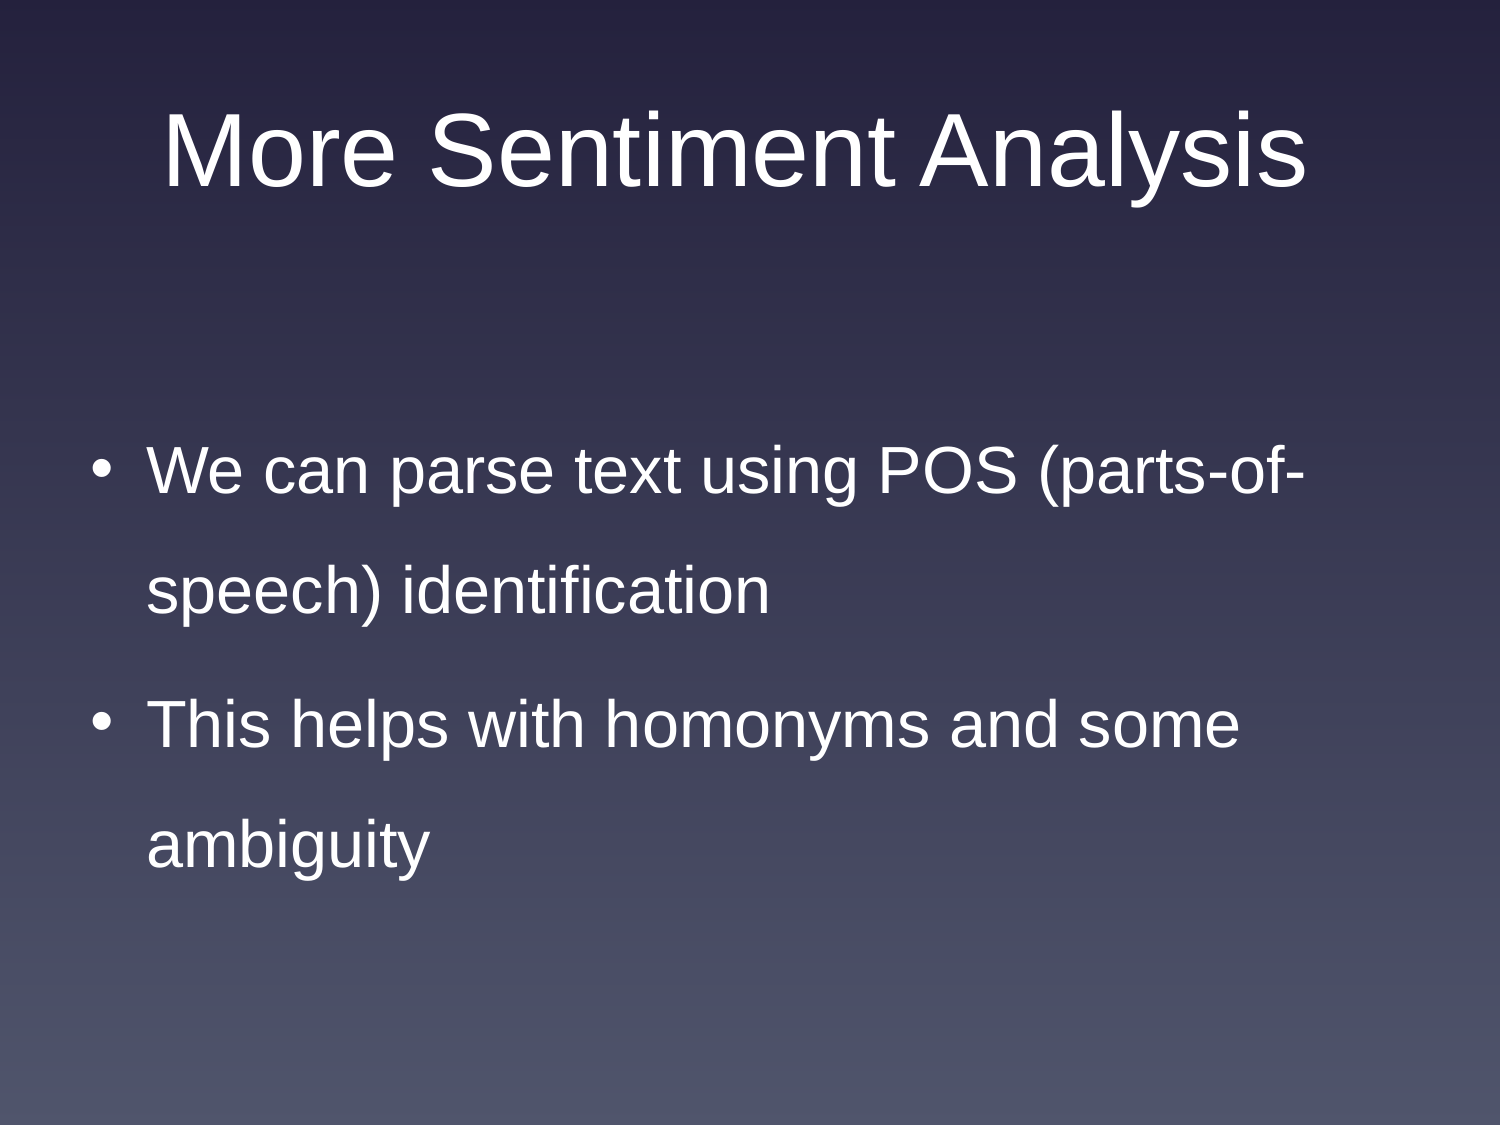

# More Sentiment Analysis
We can parse text using POS (parts-of-speech) identification
This helps with homonyms and some ambiguity